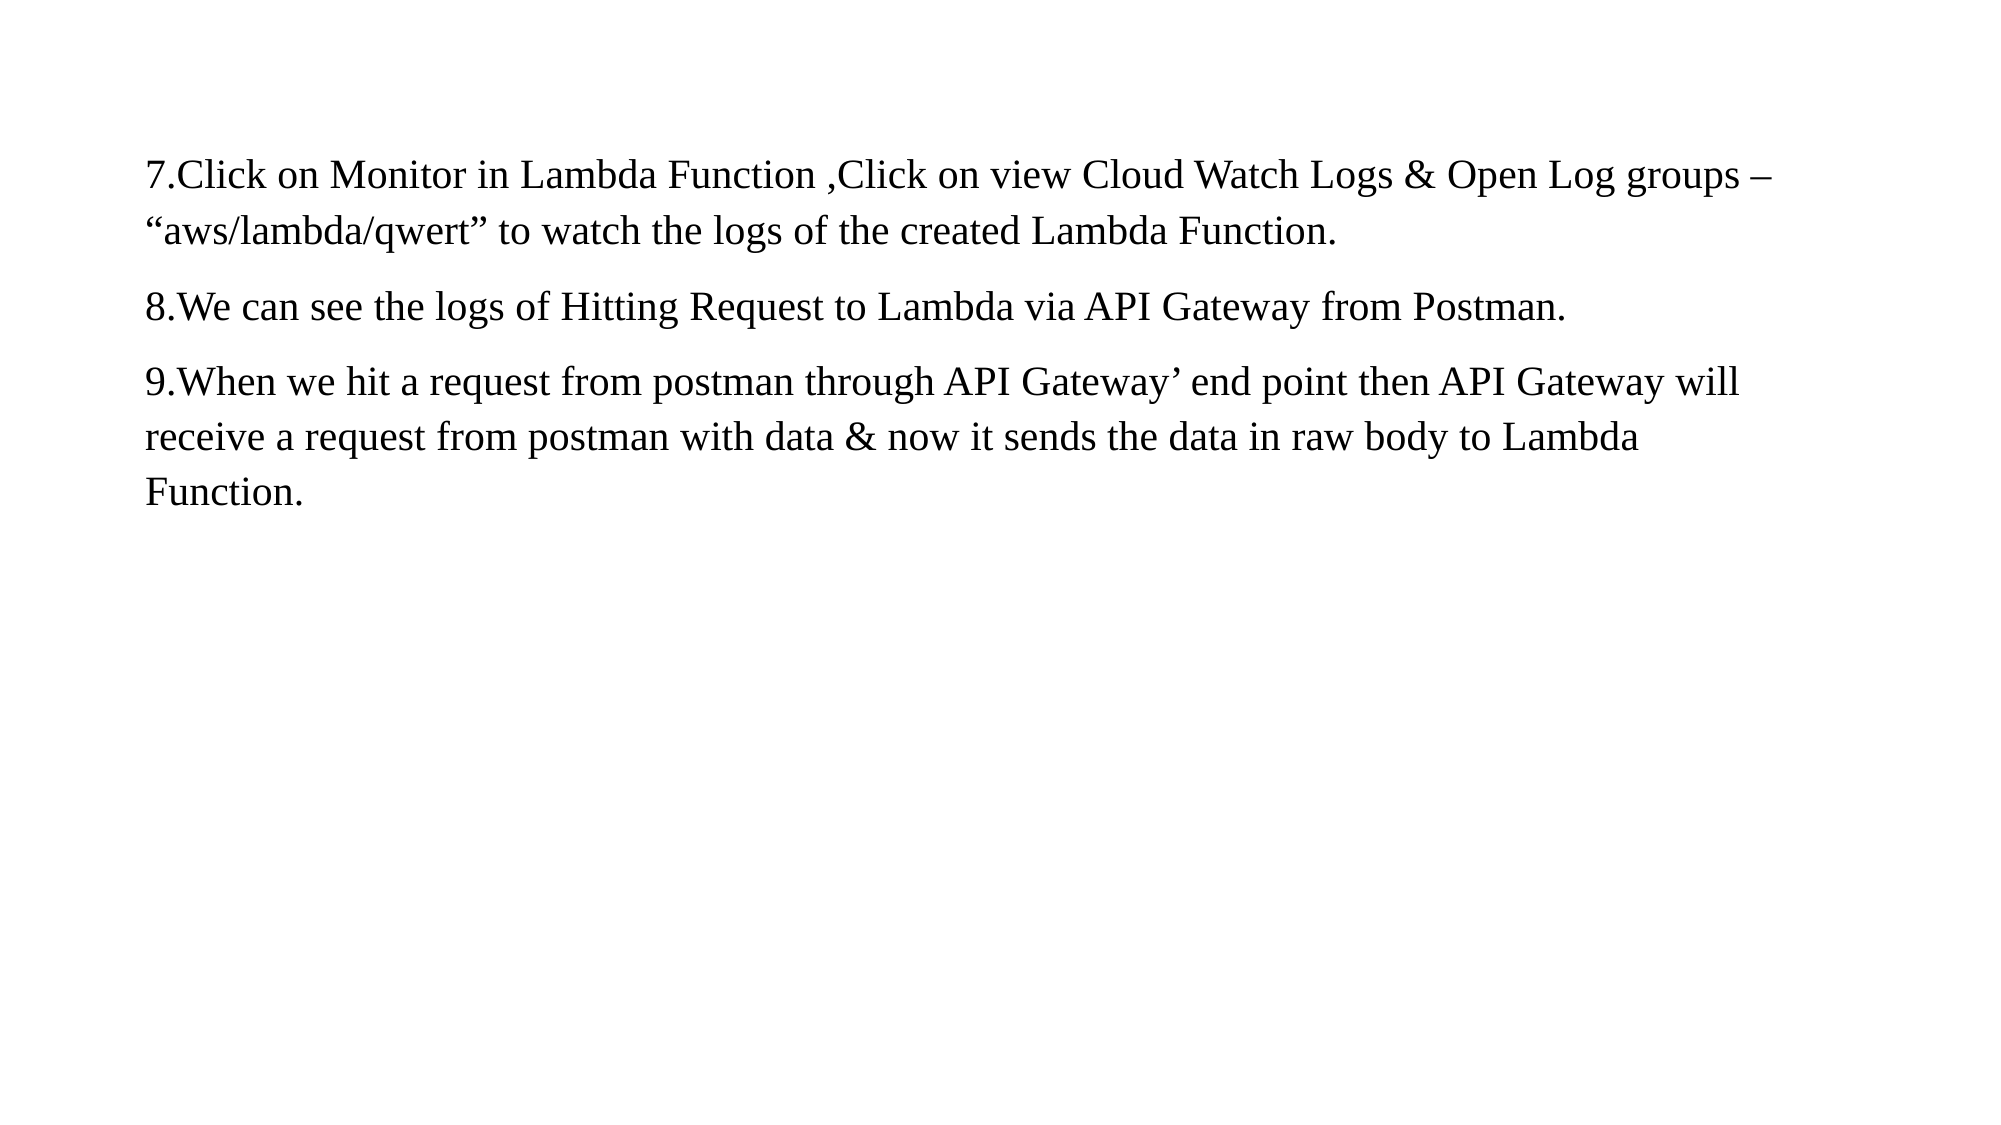

7.Click on Monitor in Lambda Function ,Click on view Cloud Watch Logs & Open Log groups – 	“aws/lambda/qwert” to watch the logs of the created Lambda Function.
8.We can see the logs of Hitting Request to Lambda via API Gateway from Postman.
9.When we hit a request from postman through API Gateway’ end point then API Gateway will 	receive a request from postman with data & now it sends the data in raw body to Lambda 	Function.